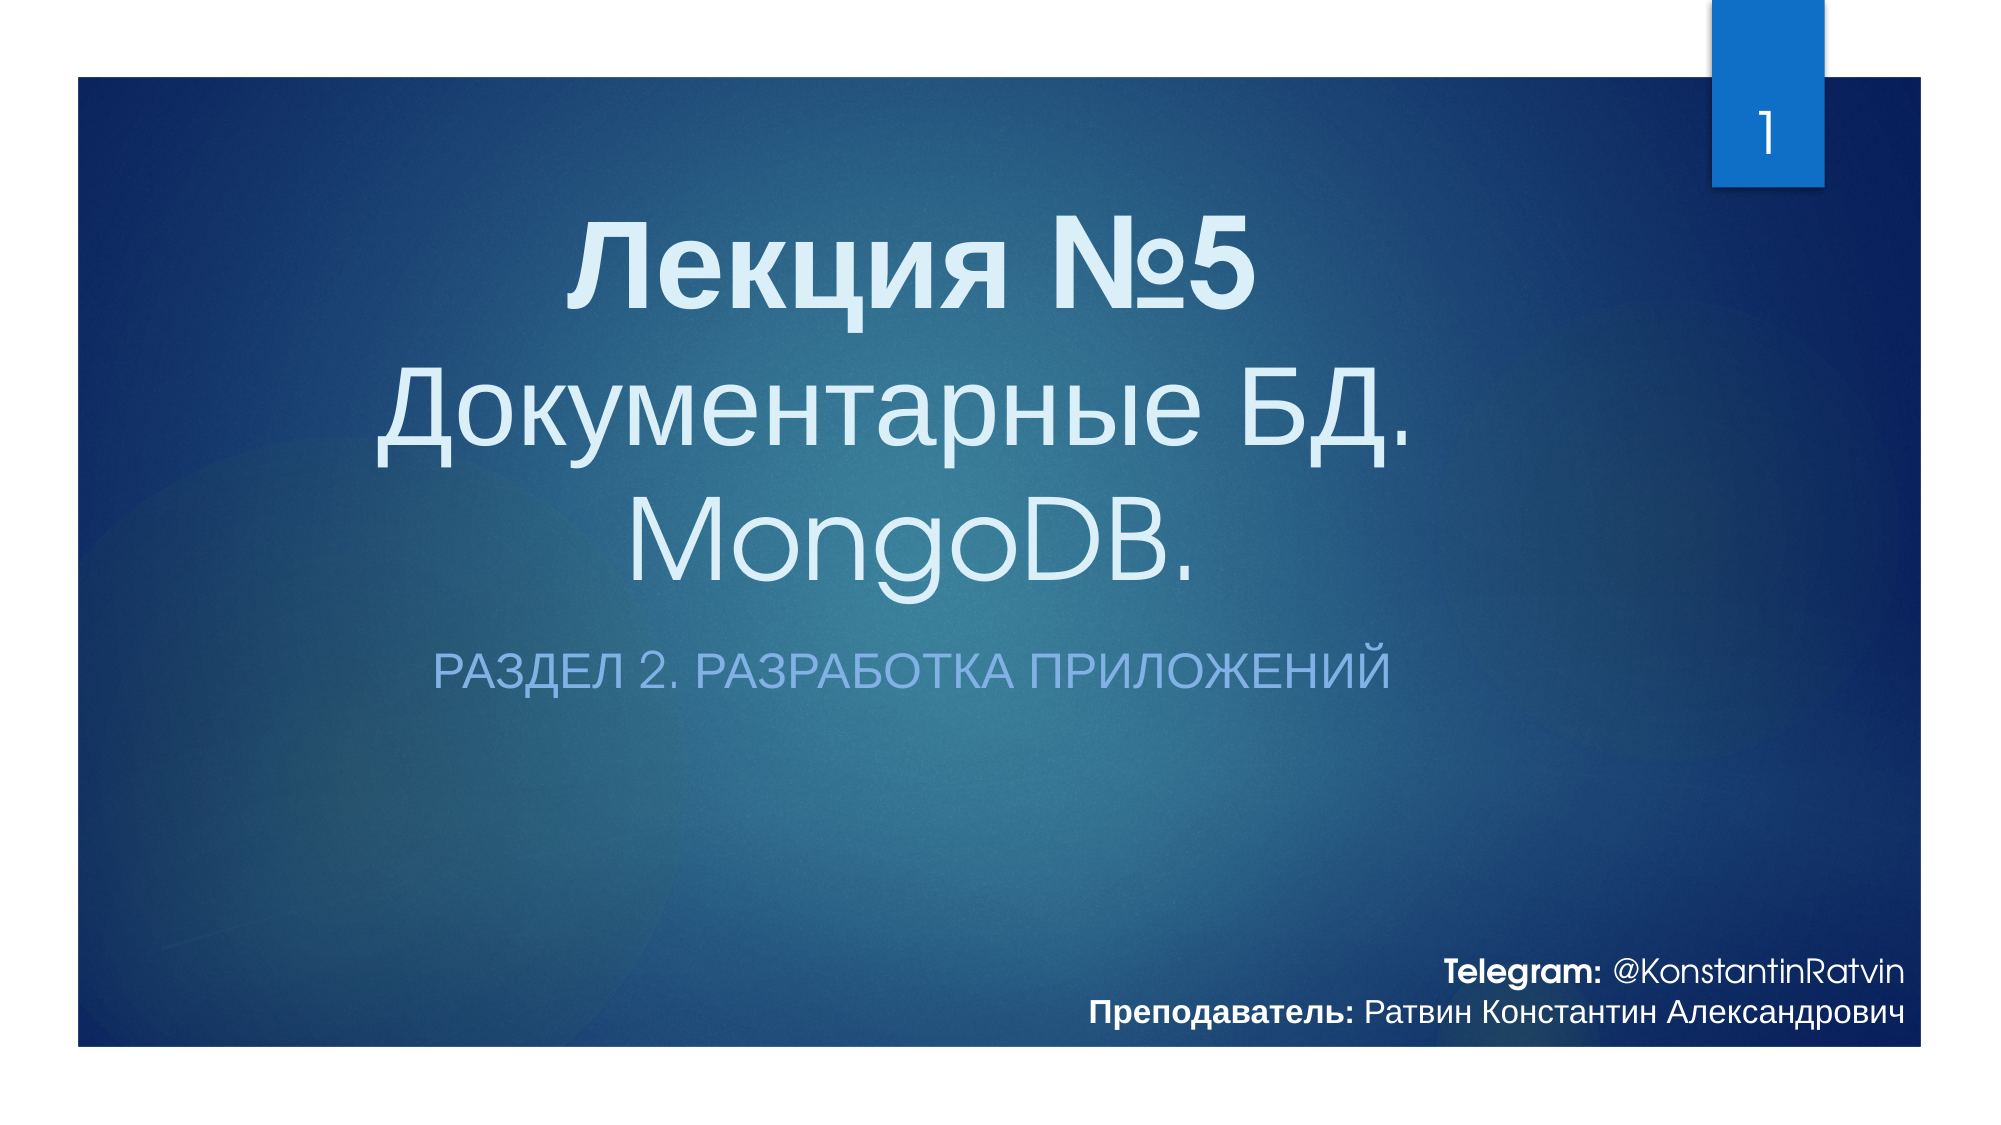

1
# Лекция №5 Документарные БД. MongoDB.
Раздел 2. разработка приложений
Telegram: @KonstantinRatvin
Преподаватель: Ратвин Константин Александрович